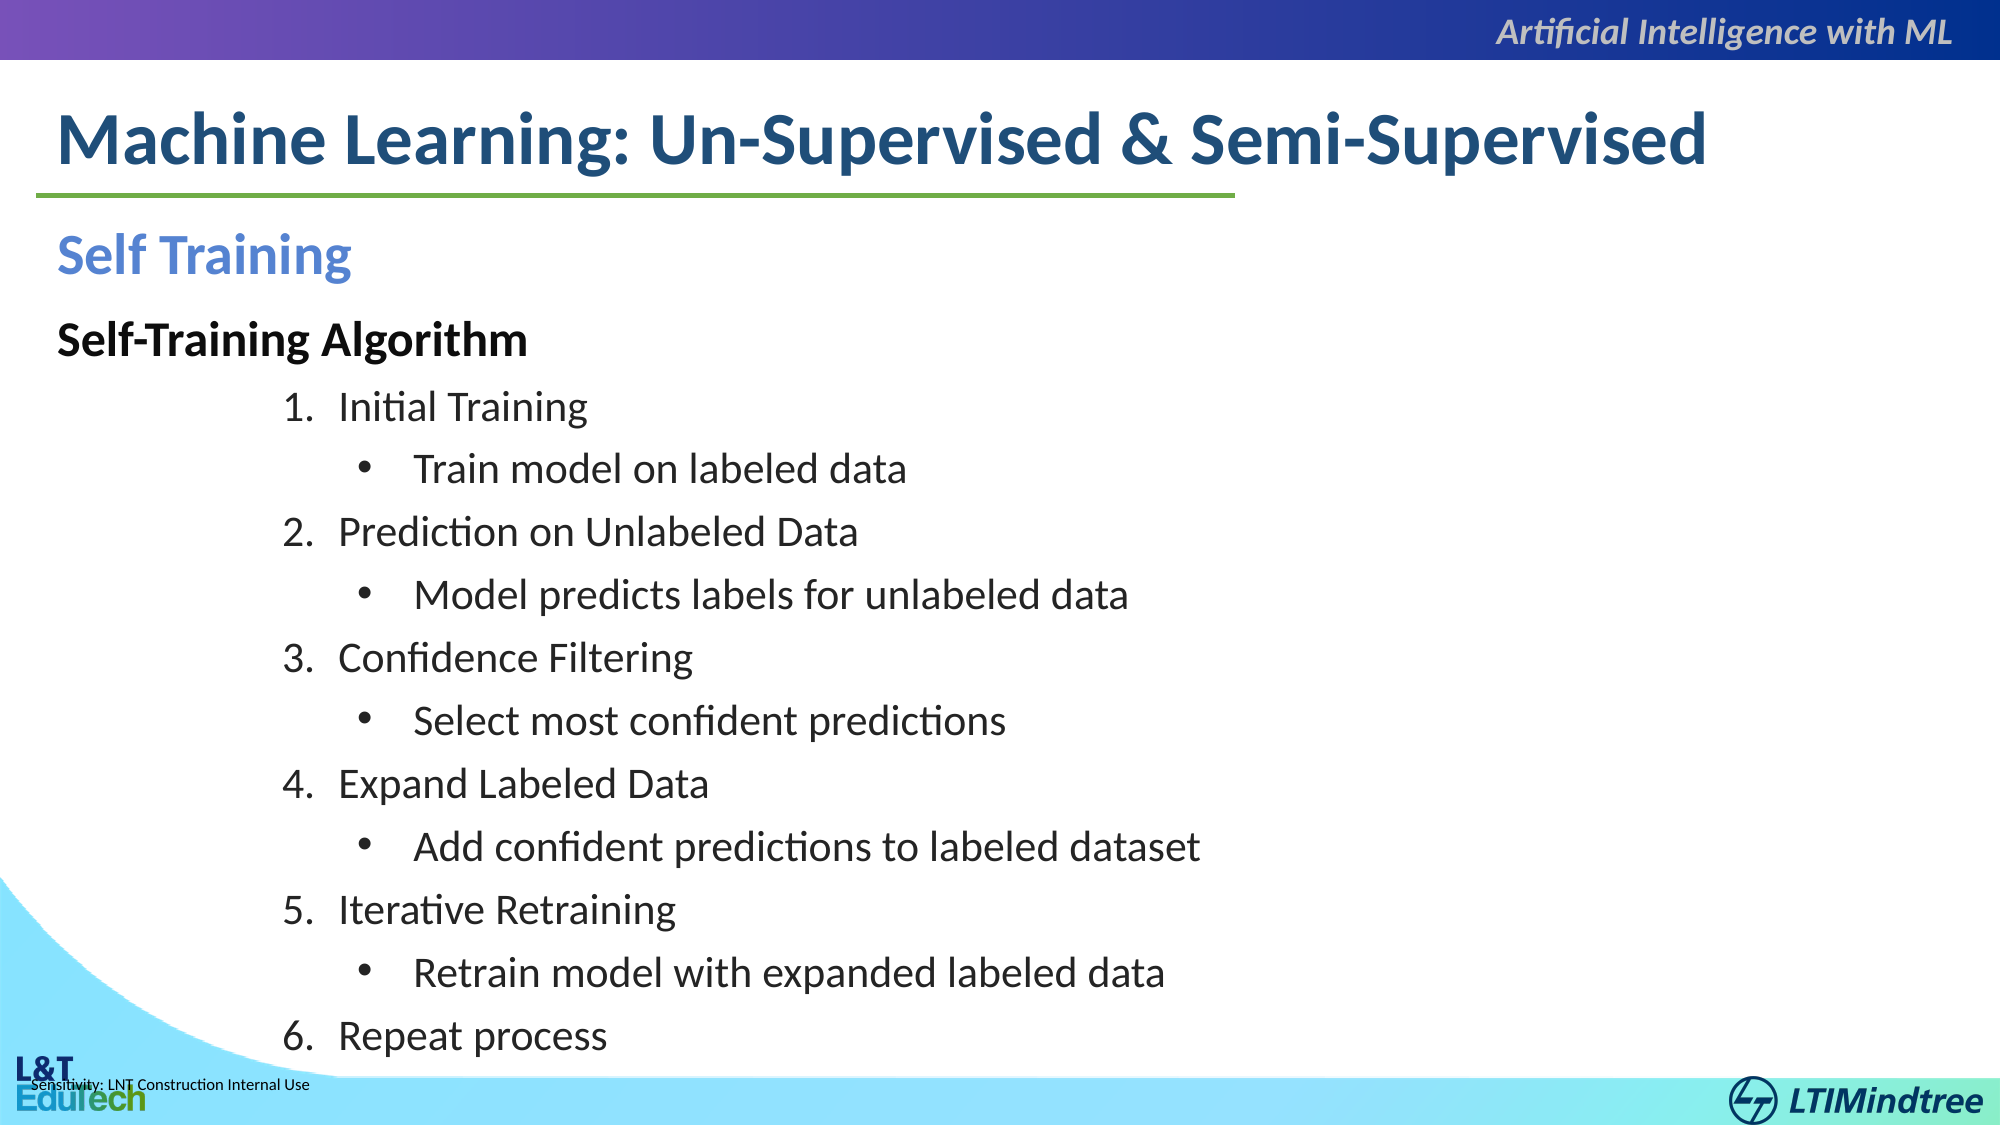

Artificial Intelligence with ML
Machine Learning: Un-Supervised & Semi-Supervised
Self Training
Self-Training Algorithm
Initial Training
Train model on labeled data
Prediction on Unlabeled Data
Model predicts labels for unlabeled data
Confidence Filtering
Select most confident predictions
Expand Labeled Data
Add confident predictions to labeled dataset
Iterative Retraining
Retrain model with expanded labeled data
Repeat process